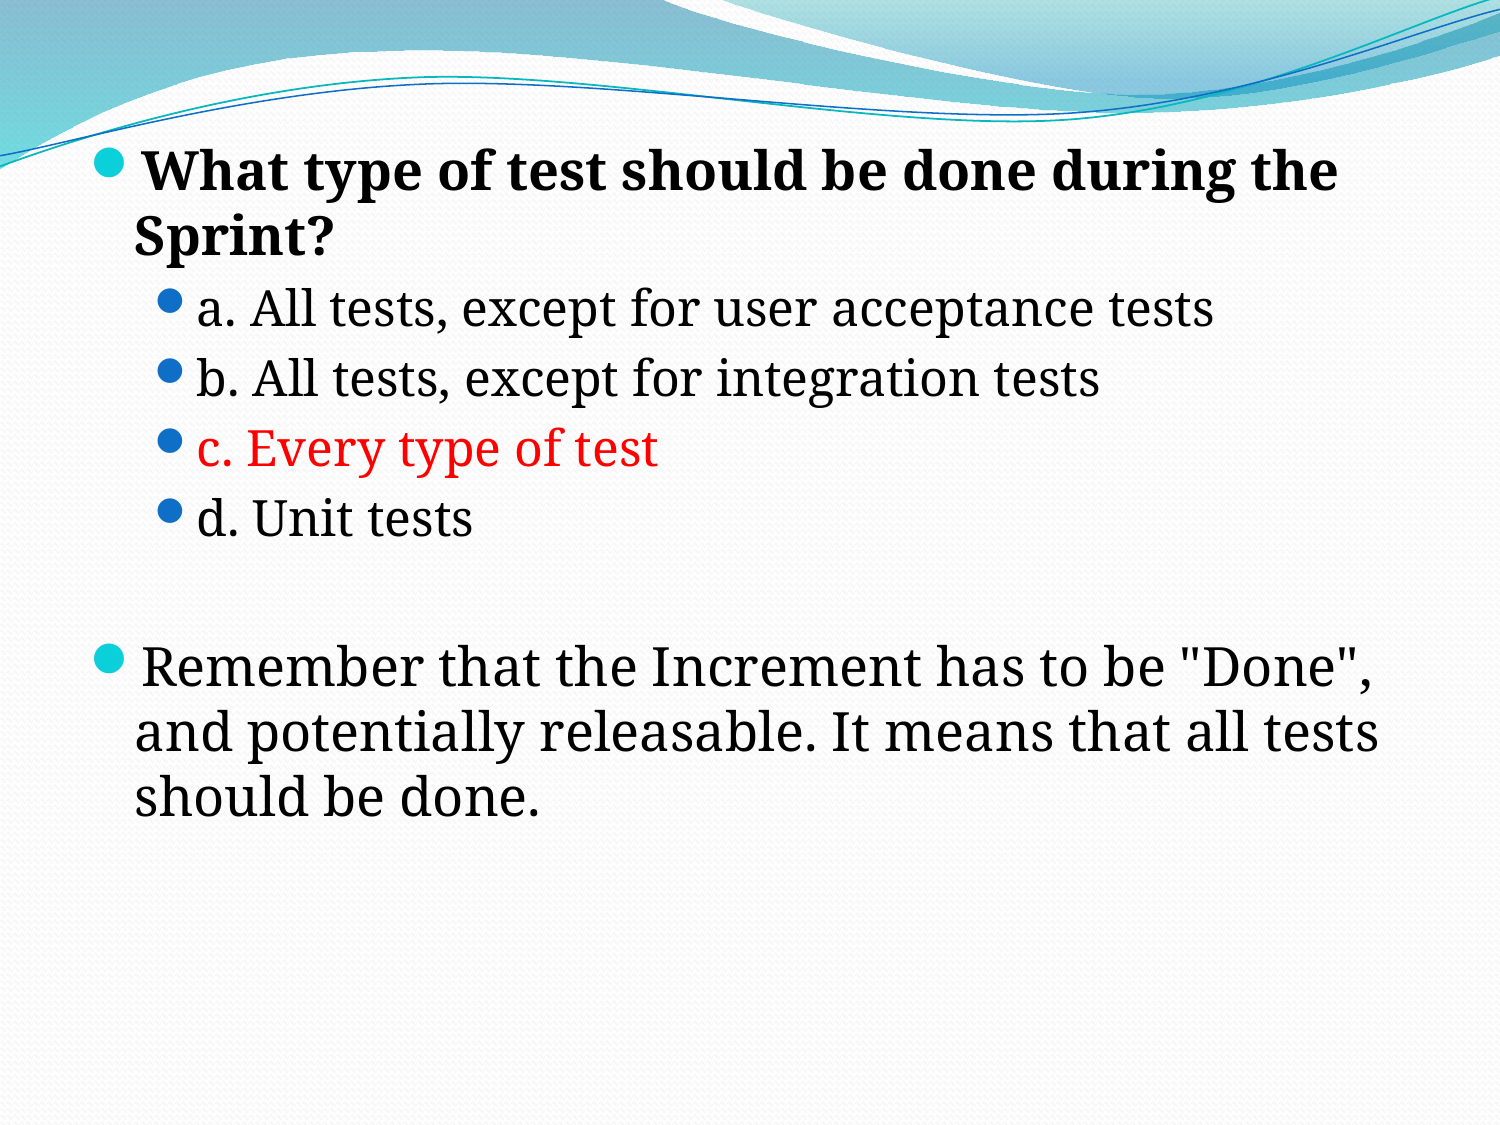

What type of test should be done during the Sprint?
a. All tests, except for user acceptance tests
b. All tests, except for integration tests
c. Every type of test
d. Unit tests

Remember that the Increment has to be "Done", and potentially releasable. It means that all tests should be done.